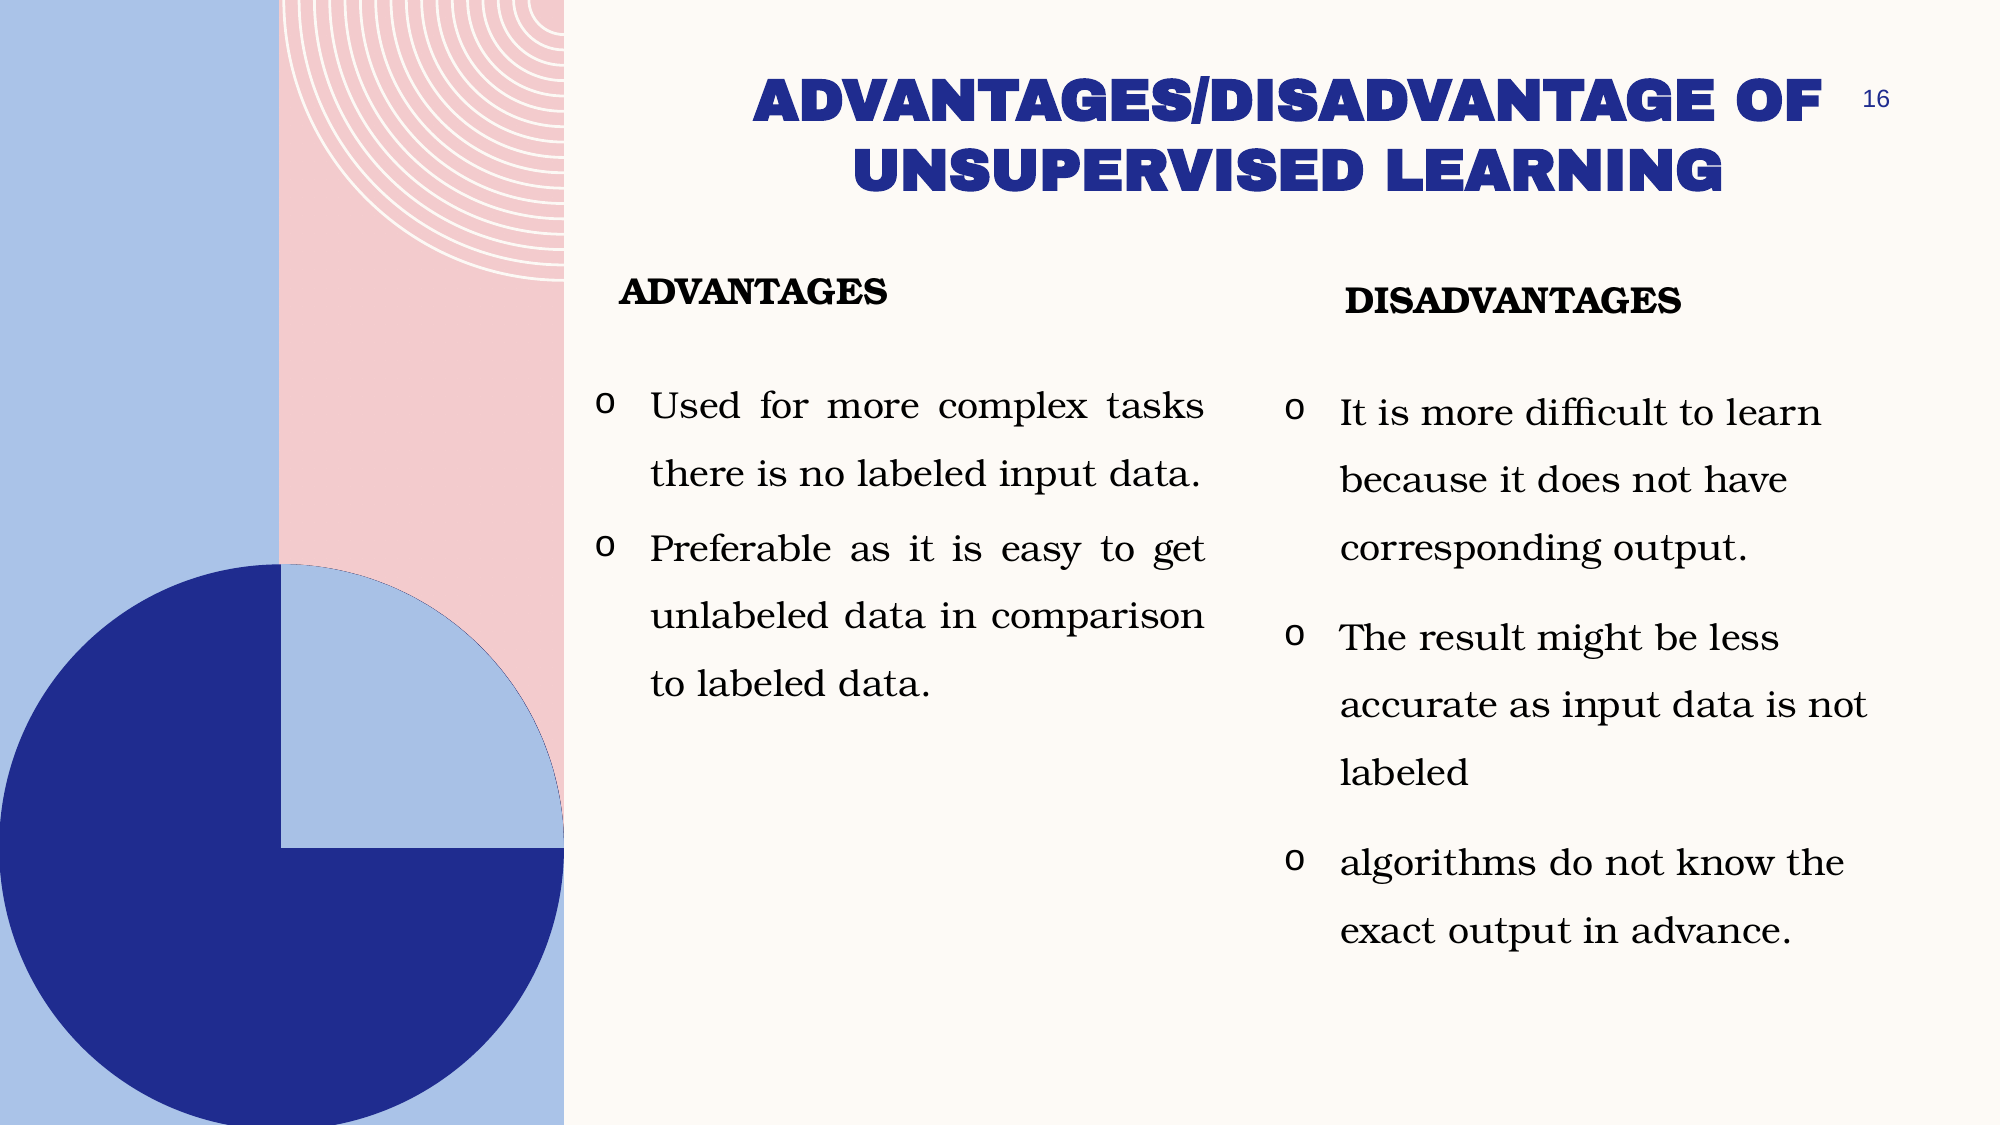

# Advantages/Disadvantage of Unsupervised Learning
16
advantages
Disadvantages
Used for more complex tasks there is no labeled input data.
Preferable as it is easy to get unlabeled data in comparison to labeled data.

It is more difficult to learn because it does not have corresponding output.
The result might be less accurate as input data is not labeled
algorithms do not know the exact output in advance.